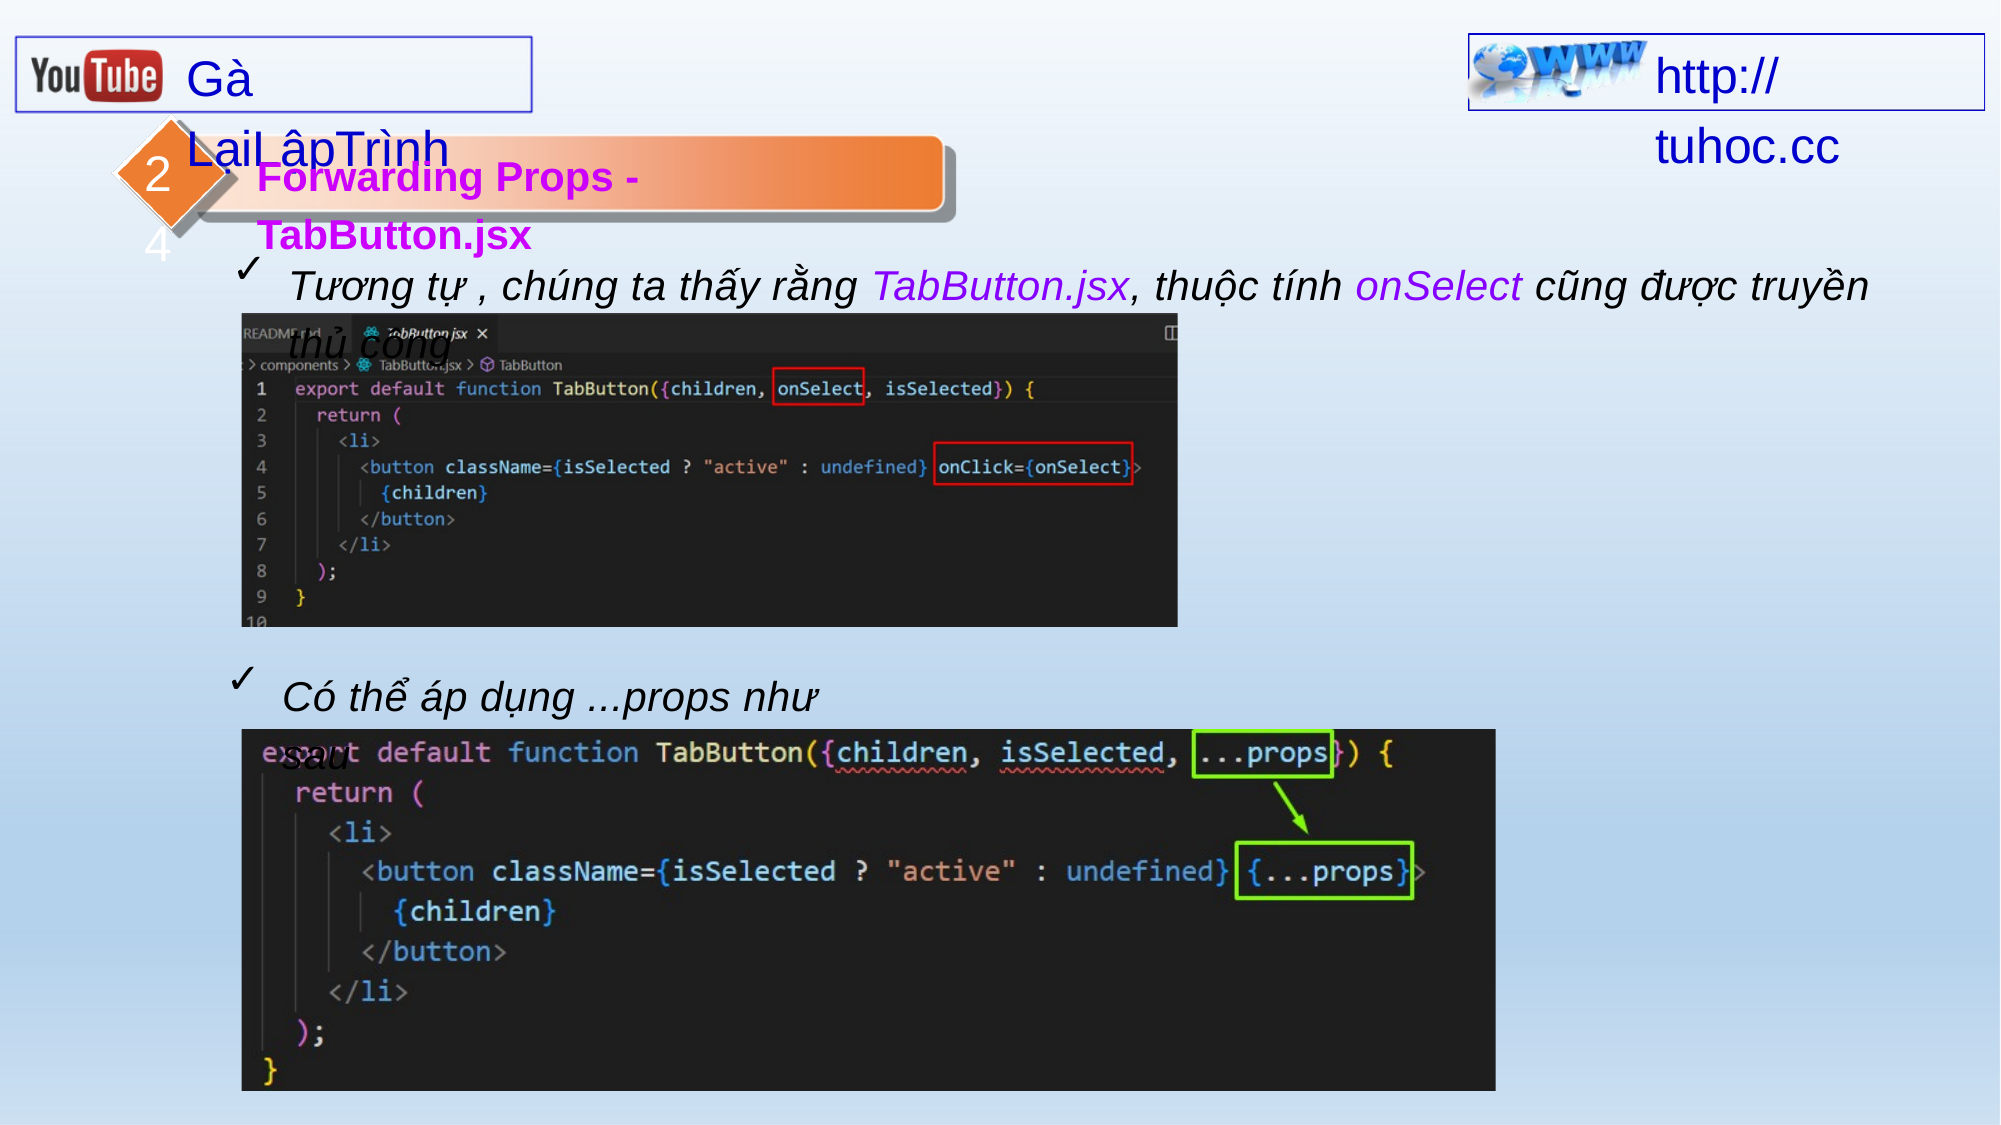

http:// tuhoc.cc

Gà LạiLậpTrình

24
Forwarding Props -TabButton.jsx

✓
Tương tự , chúng ta thấy rằng TabButton.jsx, thuộc tính onSelect cũng được truyền thủ công

✓
Có thể áp dụng ...props như sau